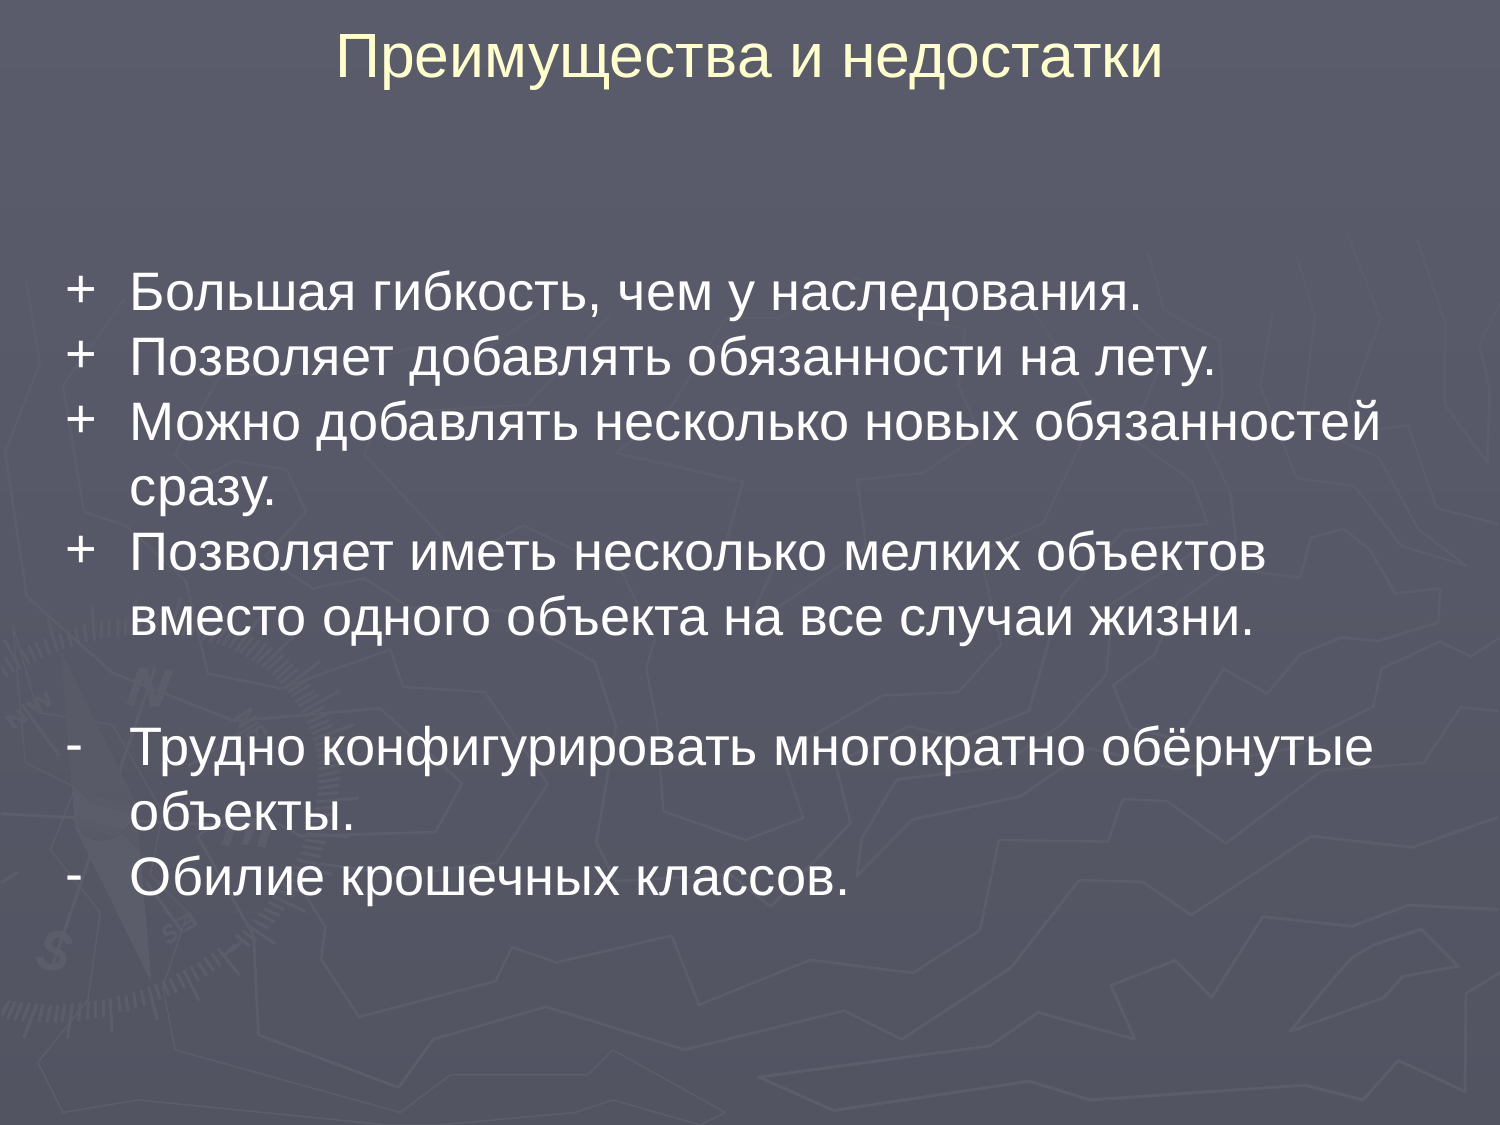

Преимущества и недостатки
Большая гибкость, чем у наследования.
Позволяет добавлять обязанности на лету.
Можно добавлять несколько новых обязанностей сразу.
Позволяет иметь несколько мелких объектов вместо одного объекта на все случаи жизни.

Трудно конфигурировать многократно обёрнутые объекты.
Обилие крошечных классов.